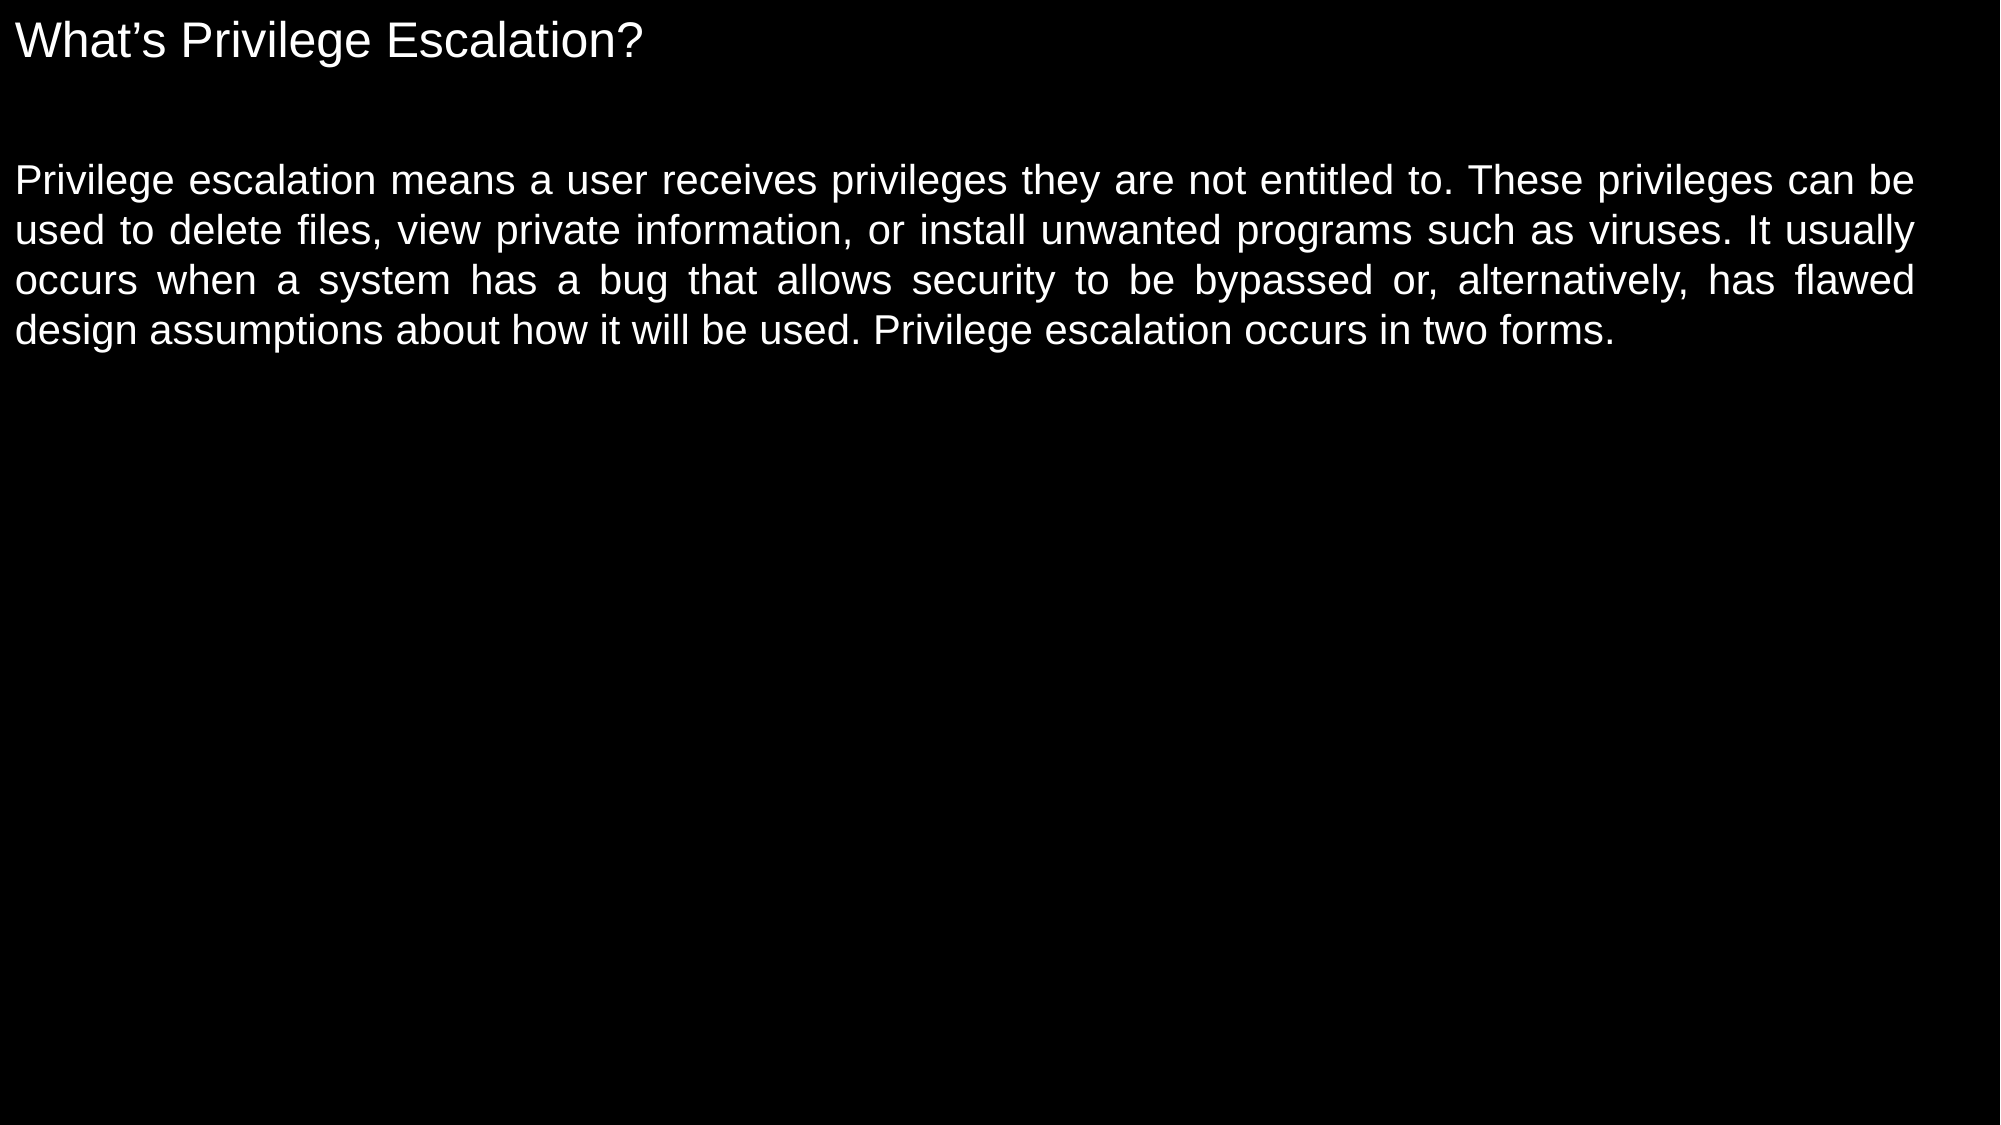

What’s Privilege Escalation?

Privilege escalation means a user receives privileges they are not entitled to. These privileges can be used to delete files, view private information, or install unwanted programs such as viruses. It usually occurs when a system has a bug that allows security to be bypassed or, alternatively, has flawed design assumptions about how it will be used. Privilege escalation occurs in two forms.